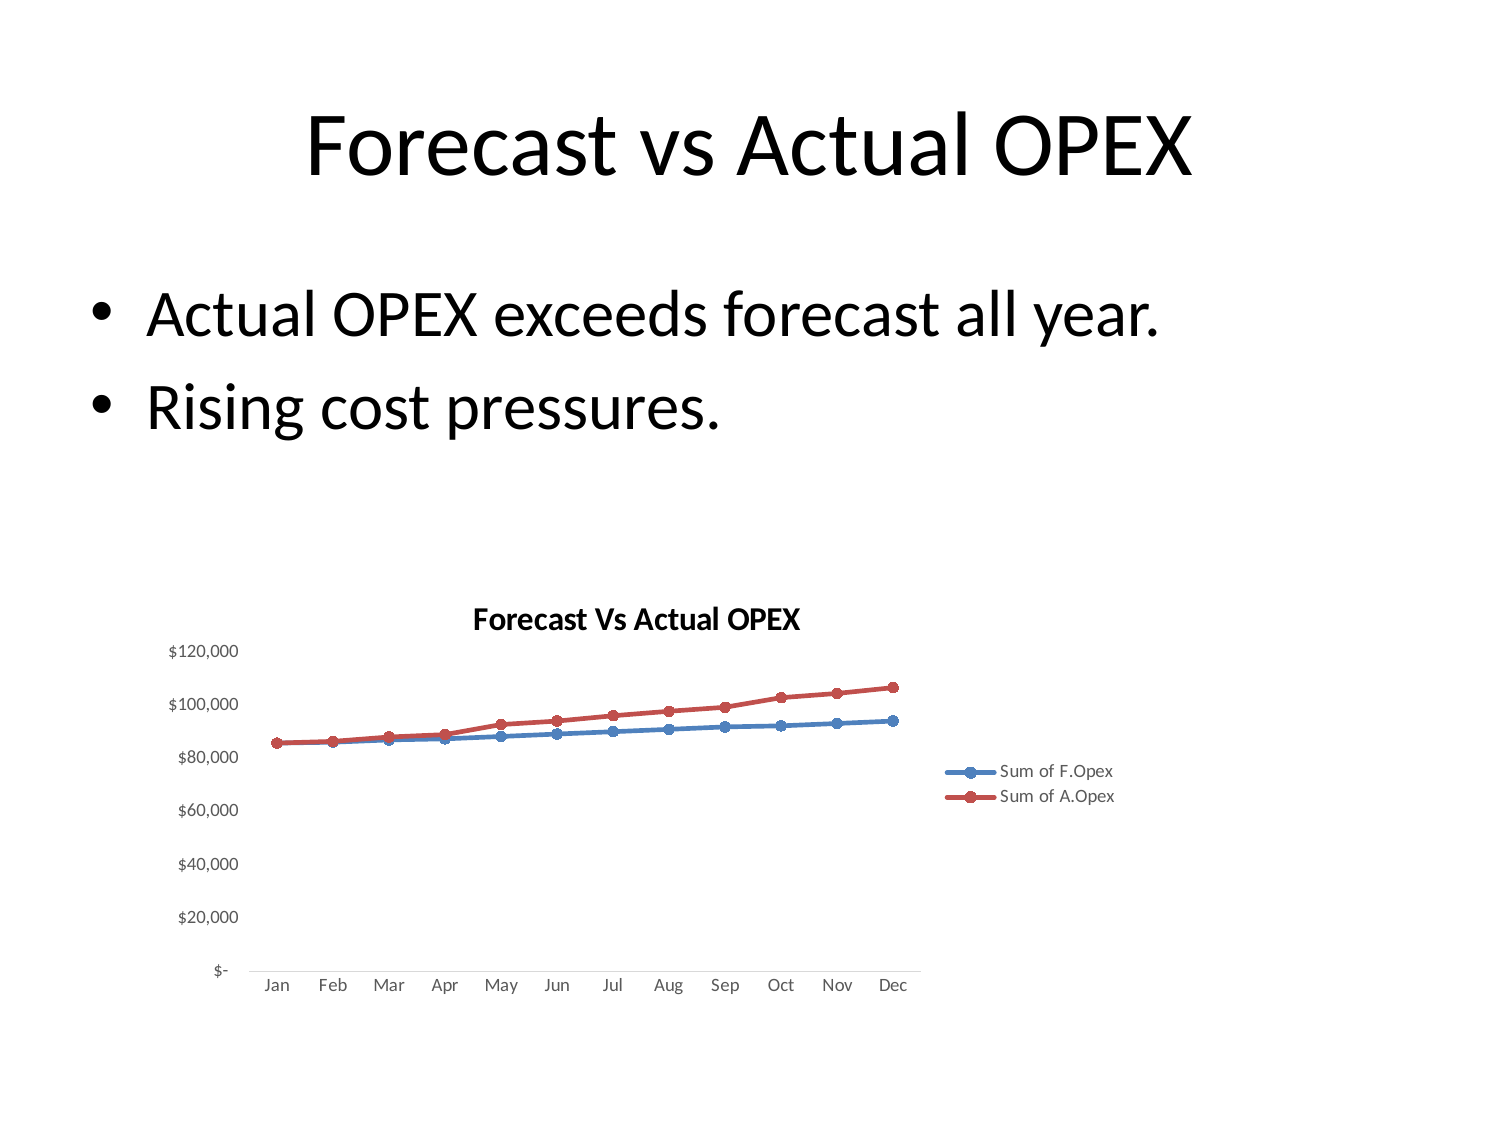

# Forecast vs Actual OPEX
Actual OPEX exceeds forecast all year.
Rising cost pressures.

### Chart: Forecast Vs Actual OPEX

| Category | Sum of F.Opex | Sum of A.Opex |
|---|---|---|
| Jan | 86000.0 | 86000.0 |
| Feb | 86350.0 | 86650.0 |
| Mar | 87200.0 | 88300.0 |
| Apr | 87600.0 | 89200.0 |
| May | 88500.0 | 93000.0 |
| Jun | 89400.0 | 94300.0 |
| Jul | 90300.0 | 96300.0 |
| Aug | 91200.0 | 98000.0 |
| Sep | 92100.0 | 99500.0 |
| Oct | 92500.0 | 103100.0 |
| Nov | 93400.0 | 104700.0 |
| Dec | 94300.0 | 106900.0 |